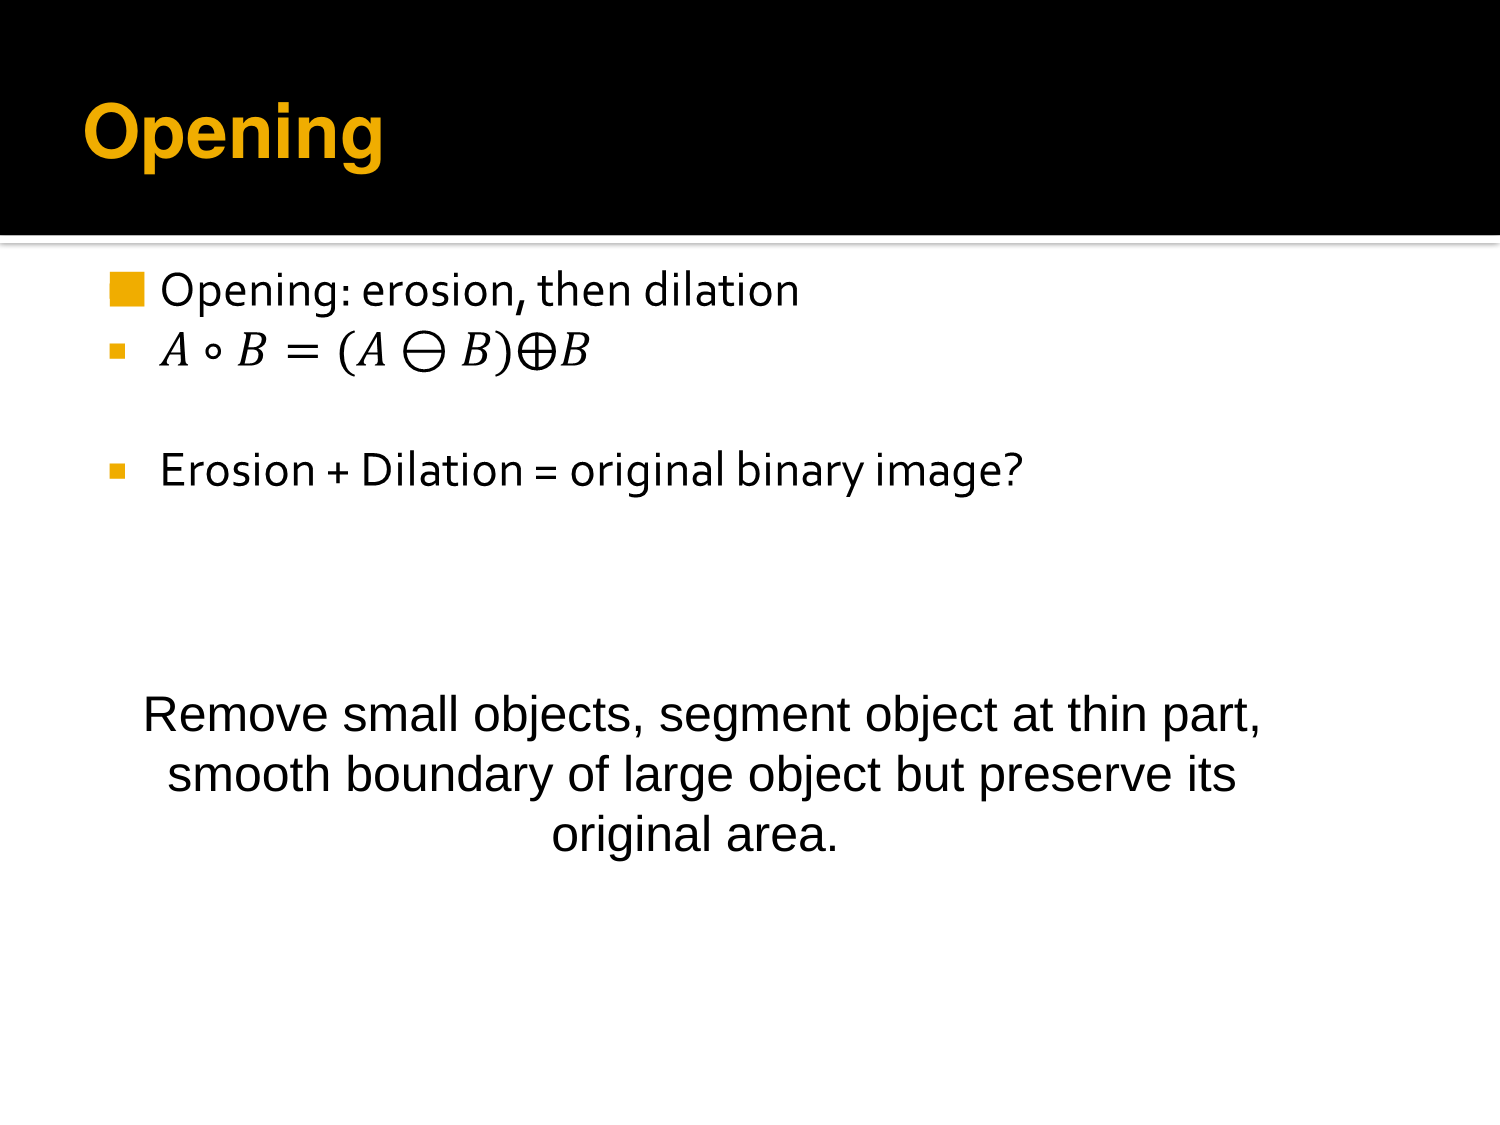

# Opening

Remove small objects, segment object at thin part, smooth boundary of large object but preserve its original area.